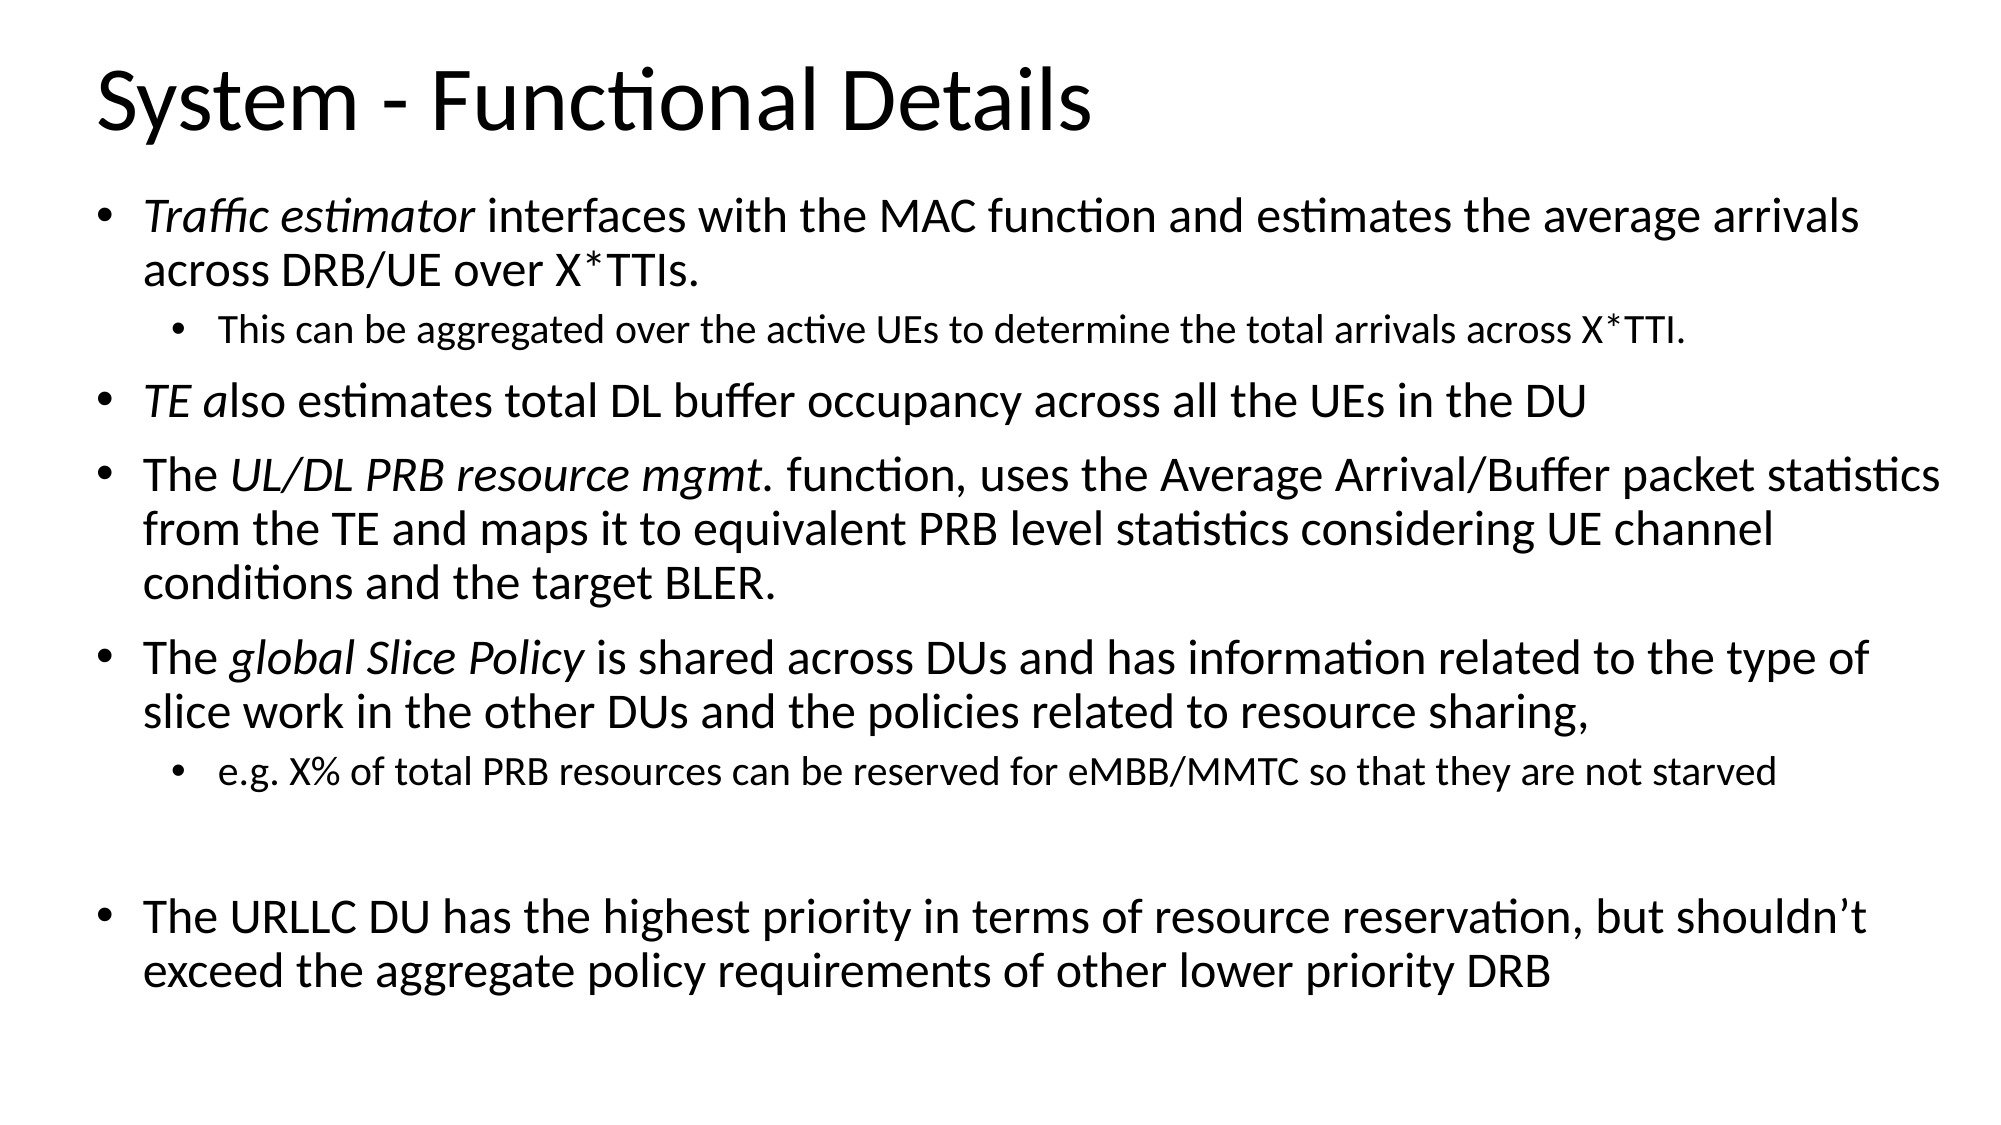

# System - Functional Details
Traffic estimator interfaces with the MAC function and estimates the average arrivals across DRB/UE over X*TTIs.
This can be aggregated over the active UEs to determine the total arrivals across X*TTI.
TE also estimates total DL buffer occupancy across all the UEs in the DU
The UL/DL PRB resource mgmt. function, uses the Average Arrival/Buffer packet statistics from the TE and maps it to equivalent PRB level statistics considering UE channel conditions and the target BLER.
The global Slice Policy is shared across DUs and has information related to the type of slice work in the other DUs and the policies related to resource sharing,
e.g. X% of total PRB resources can be reserved for eMBB/MMTC so that they are not starved

The URLLC DU has the highest priority in terms of resource reservation, but shouldn’t exceed the aggregate policy requirements of other lower priority DRB